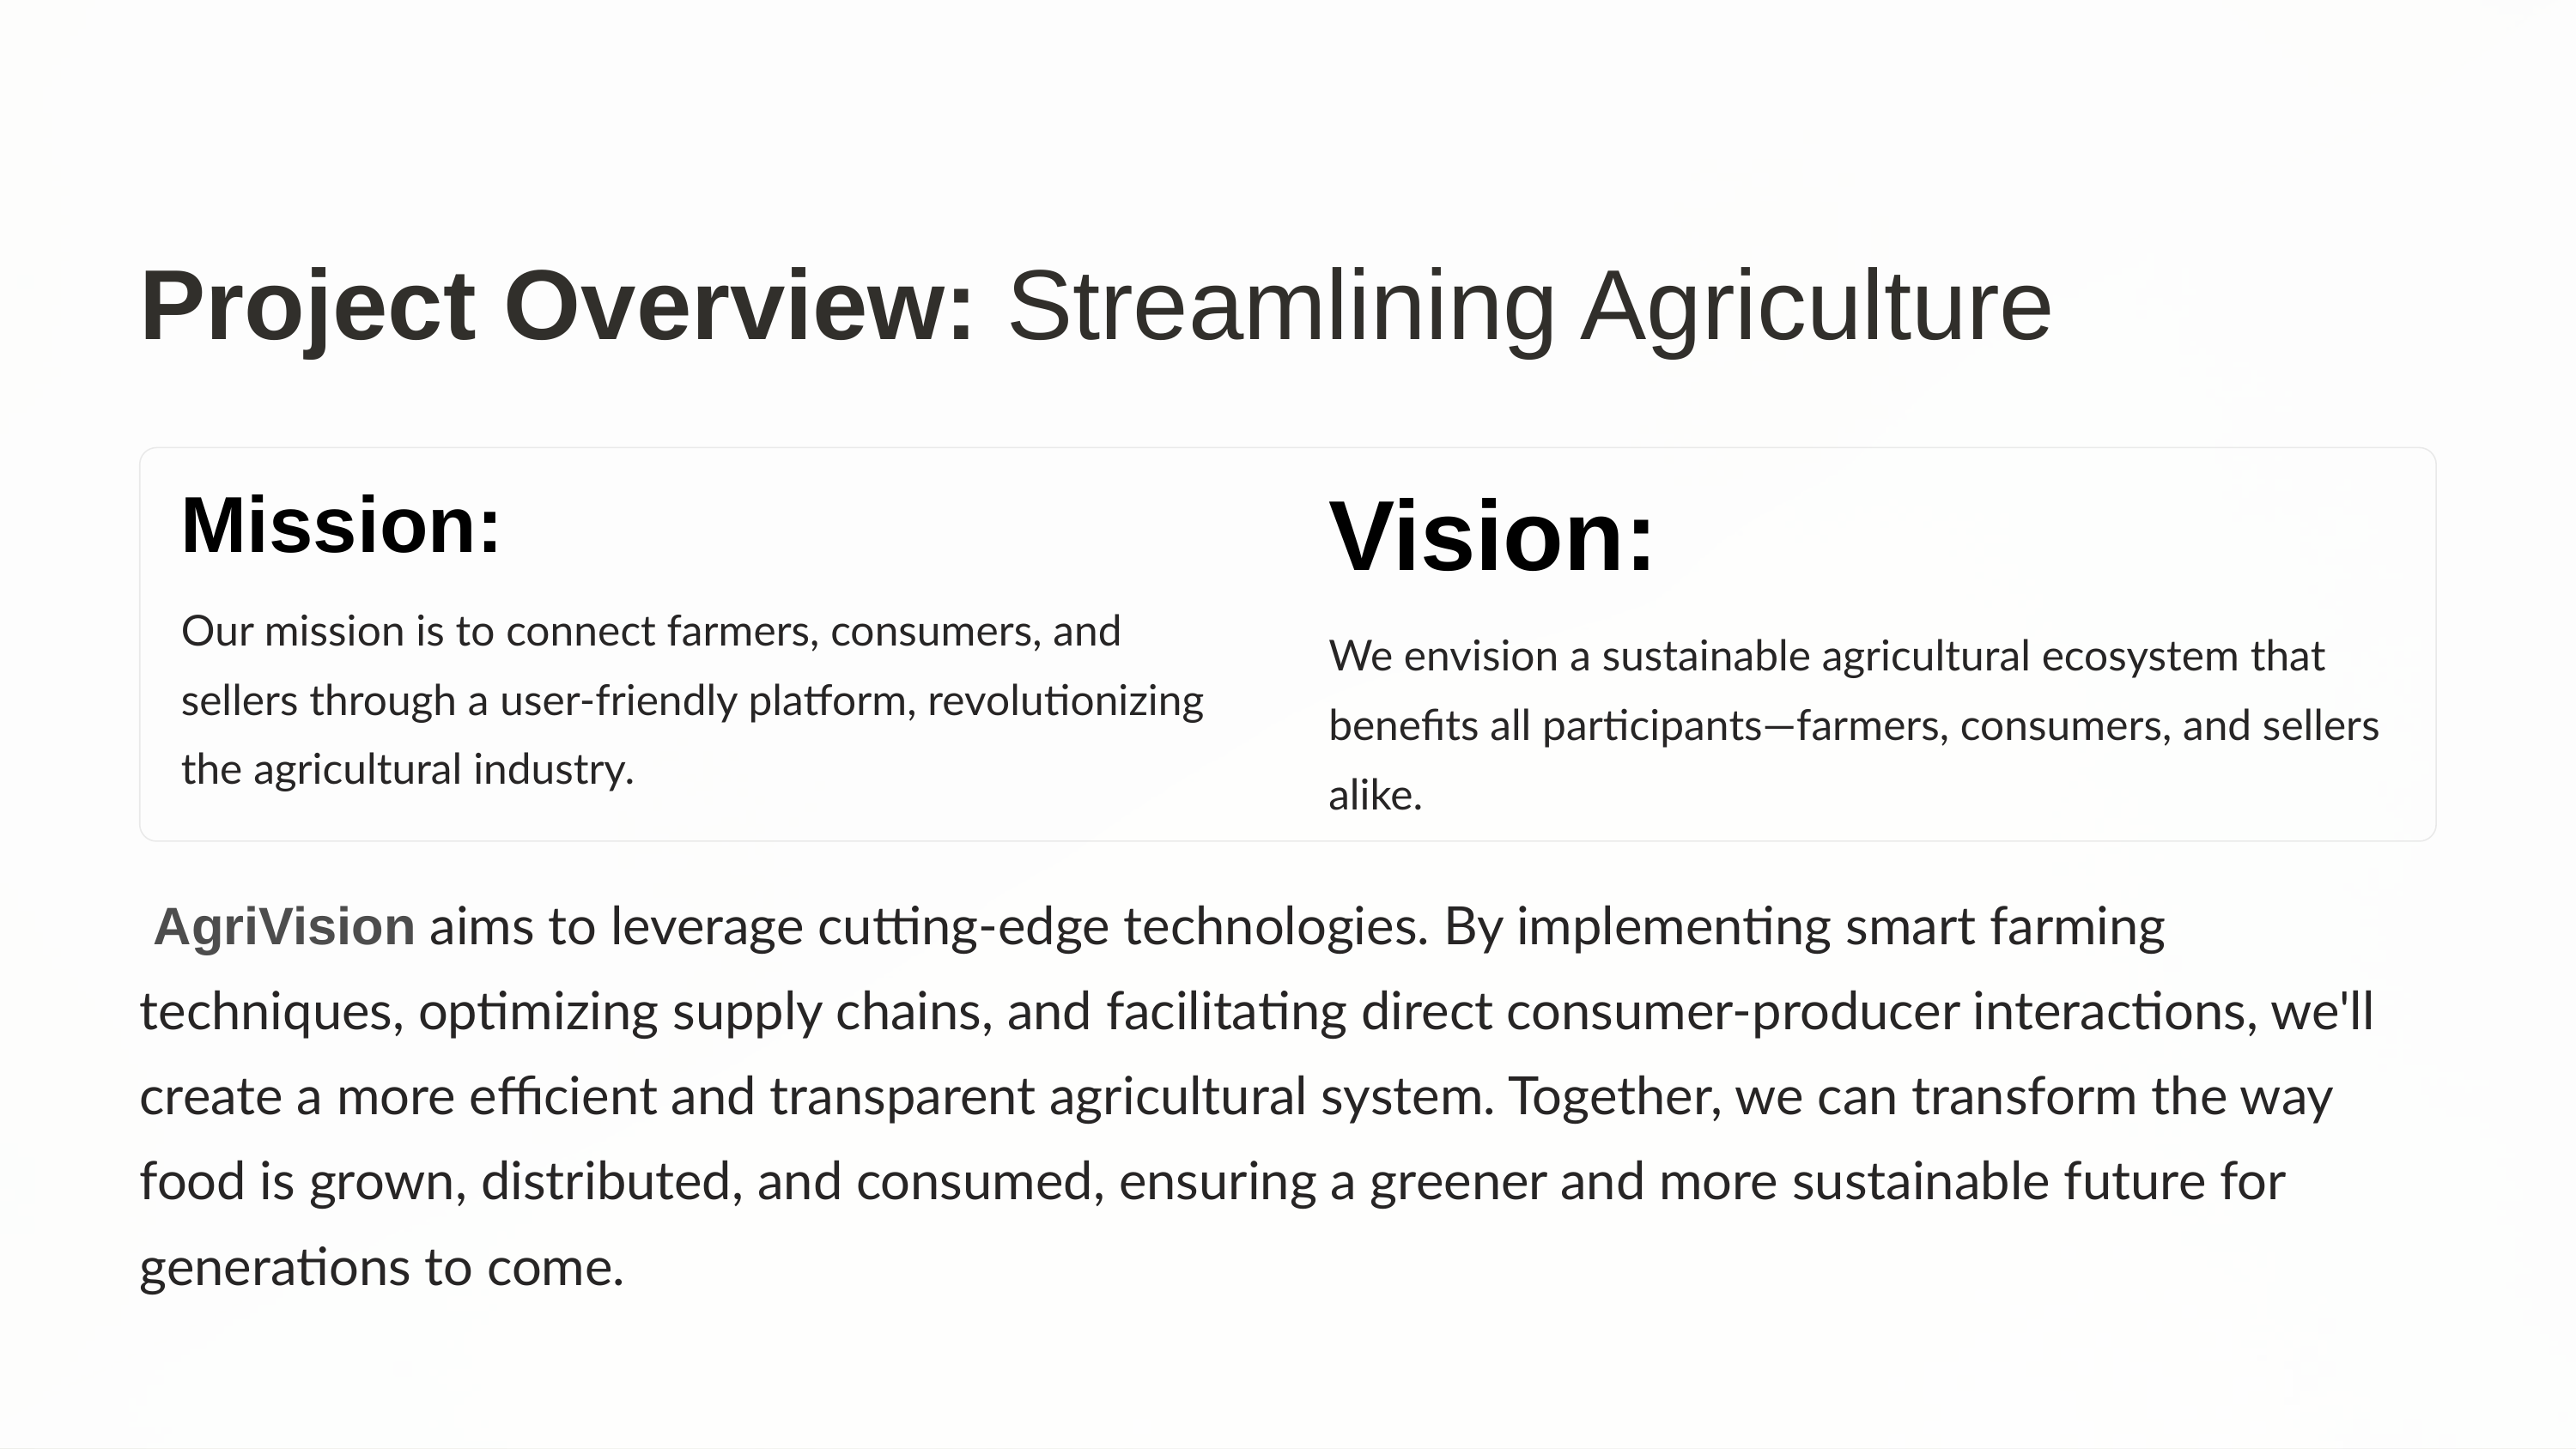

Project Overview: Streamlining Agriculture

Vision:
Mission:
Our mission is to connect farmers, consumers, and sellers through a user-friendly platform, revolutionizing the agricultural industry.
We envision a sustainable agricultural ecosystem that benefits all participants—farmers, consumers, and sellers alike.
 AgriVision aims to leverage cutting-edge technologies. By implementing smart farming techniques, optimizing supply chains, and facilitating direct consumer-producer interactions, we'll create a more efficient and transparent agricultural system. Together, we can transform the way food is grown, distributed, and consumed, ensuring a greener and more sustainable future for generations to come.